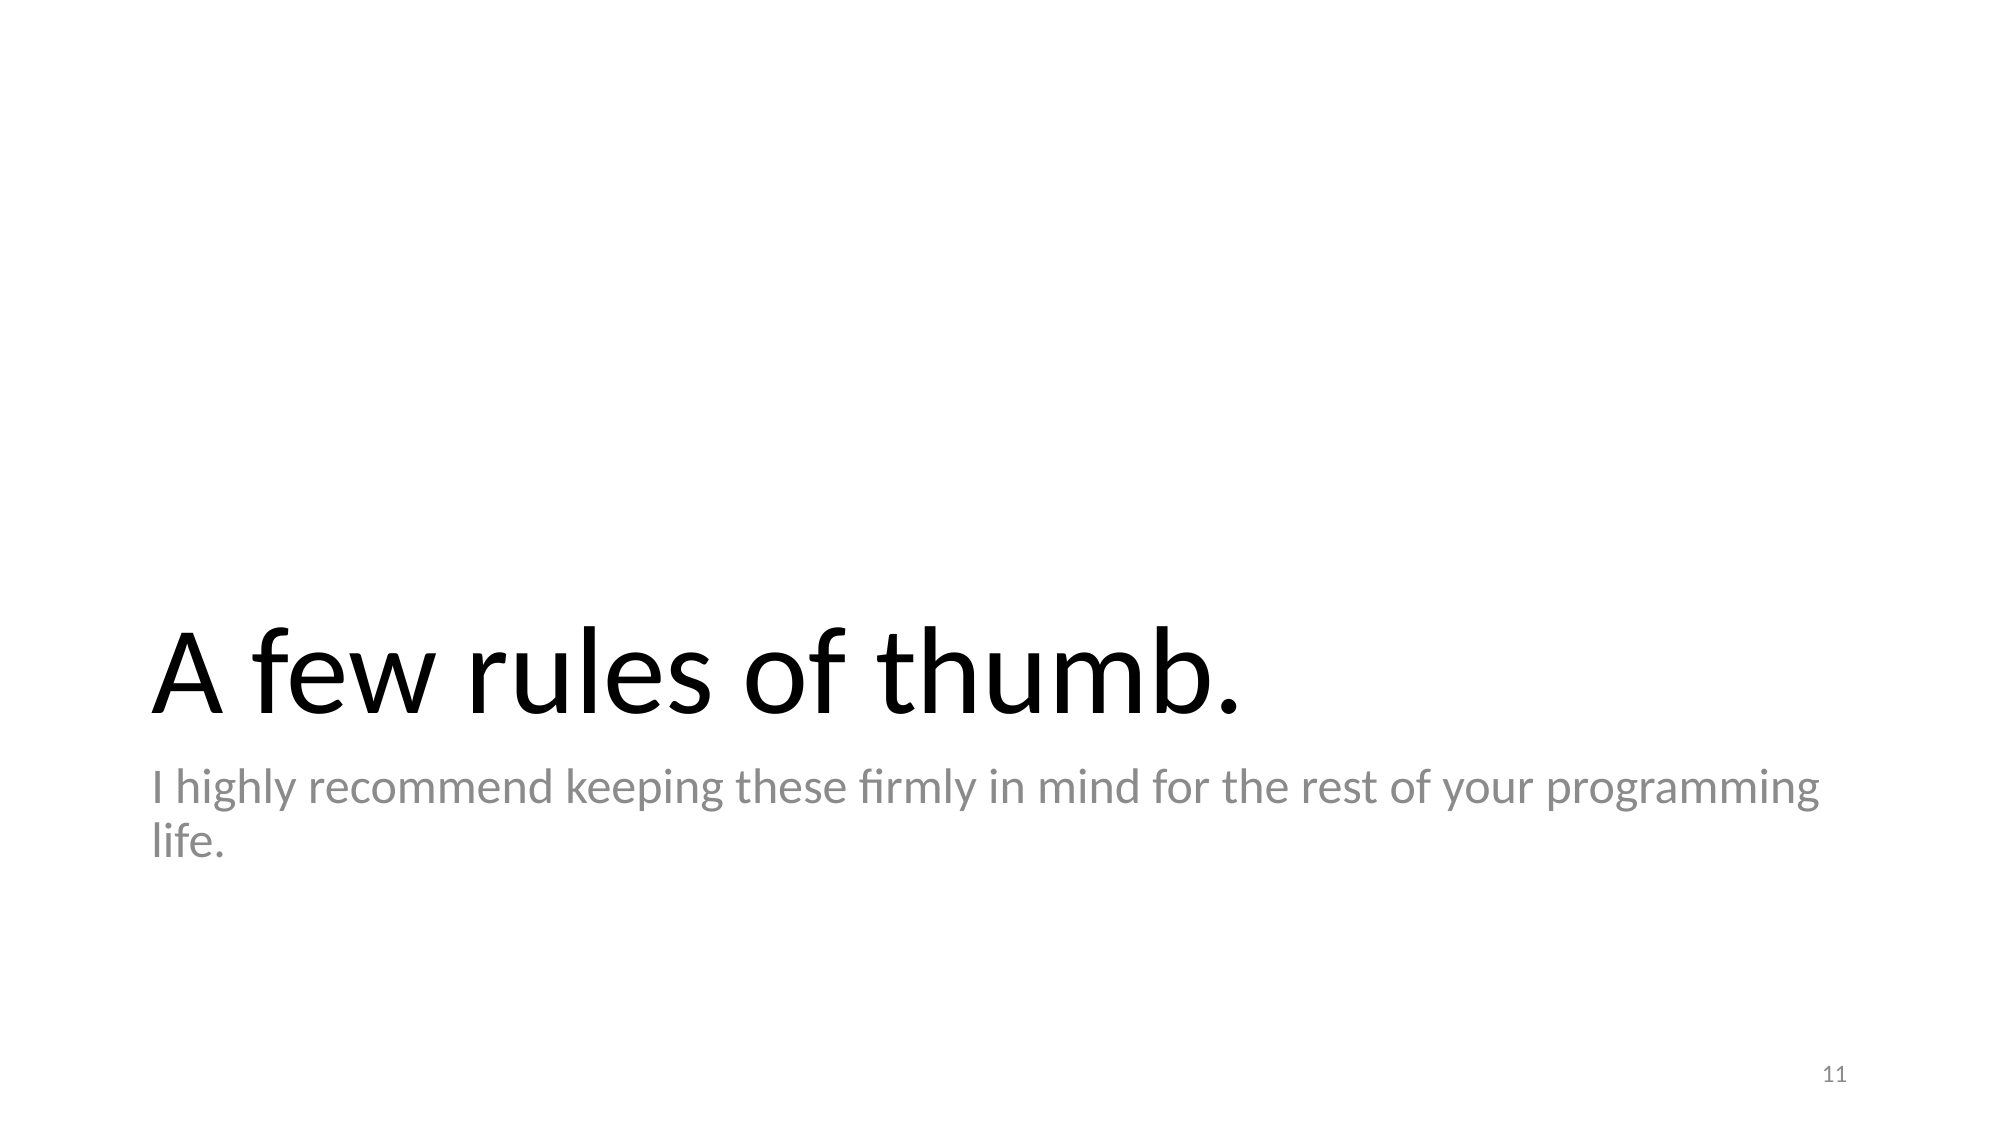

# A few rules of thumb.
I highly recommend keeping these firmly in mind for the rest of your programming life.
11